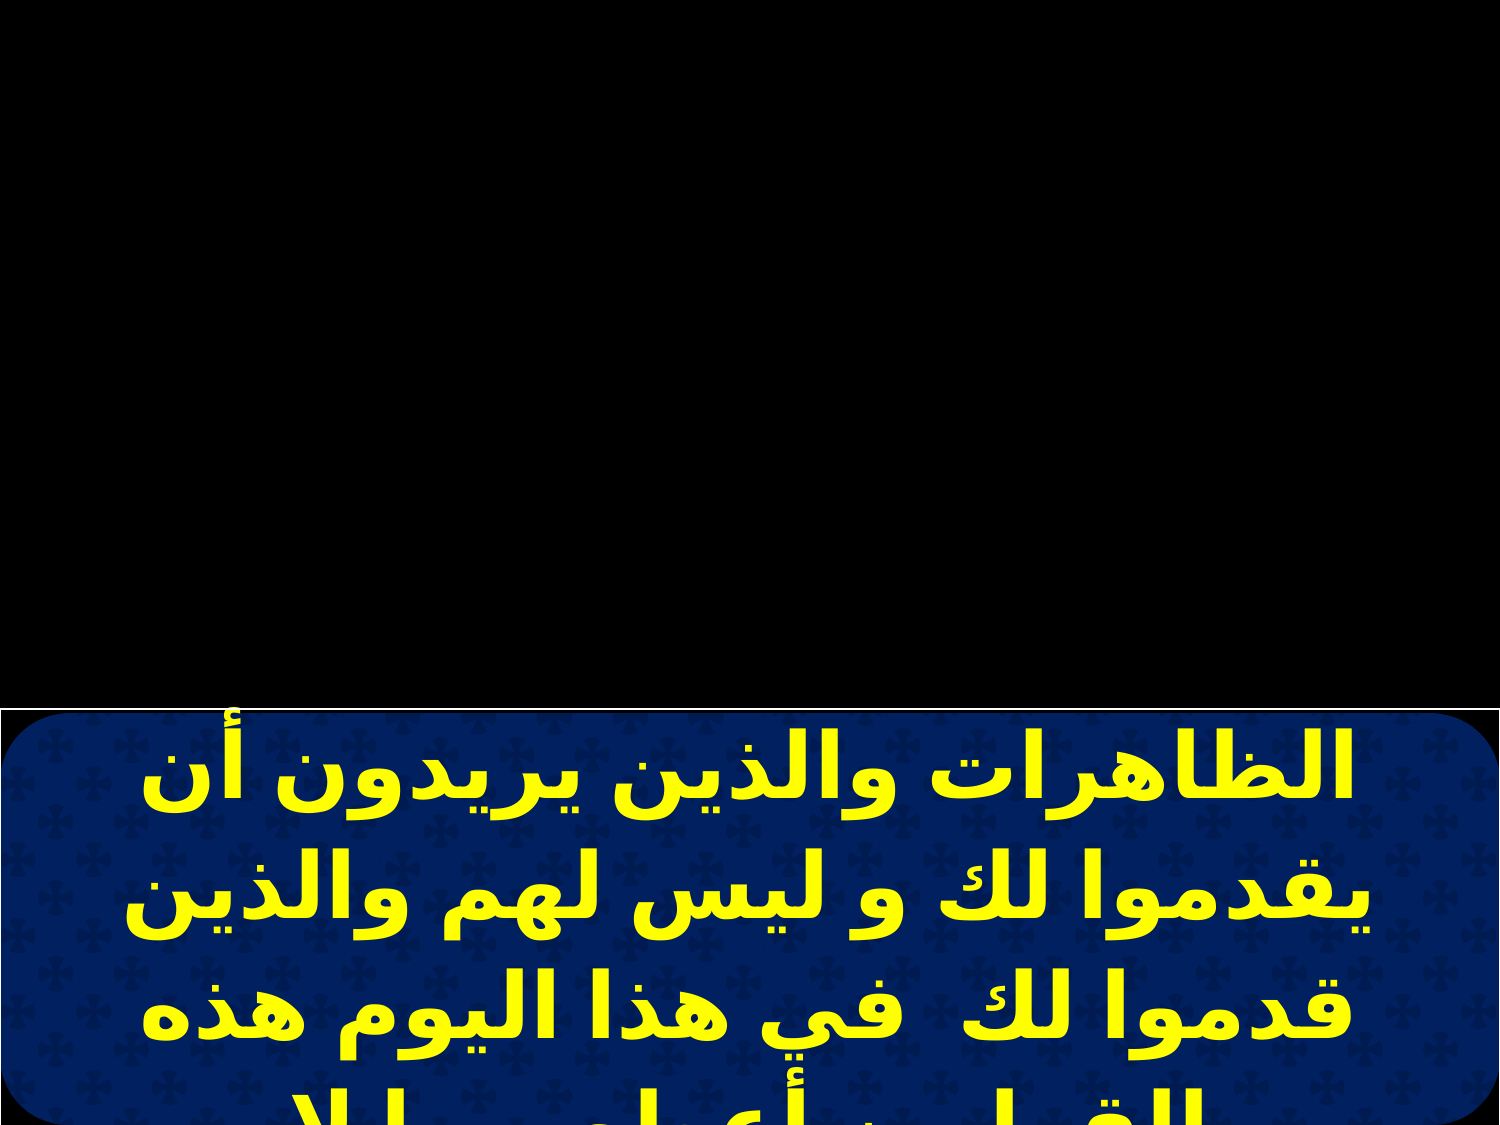

| الظاهرات والذين يريدون أن يقدموا لك و ليس لهم والذين قدموا لك في هذا اليوم هذه القرابين أعطهم ما لا يفسدعوضاًعن الفاسدات. |
| --- |